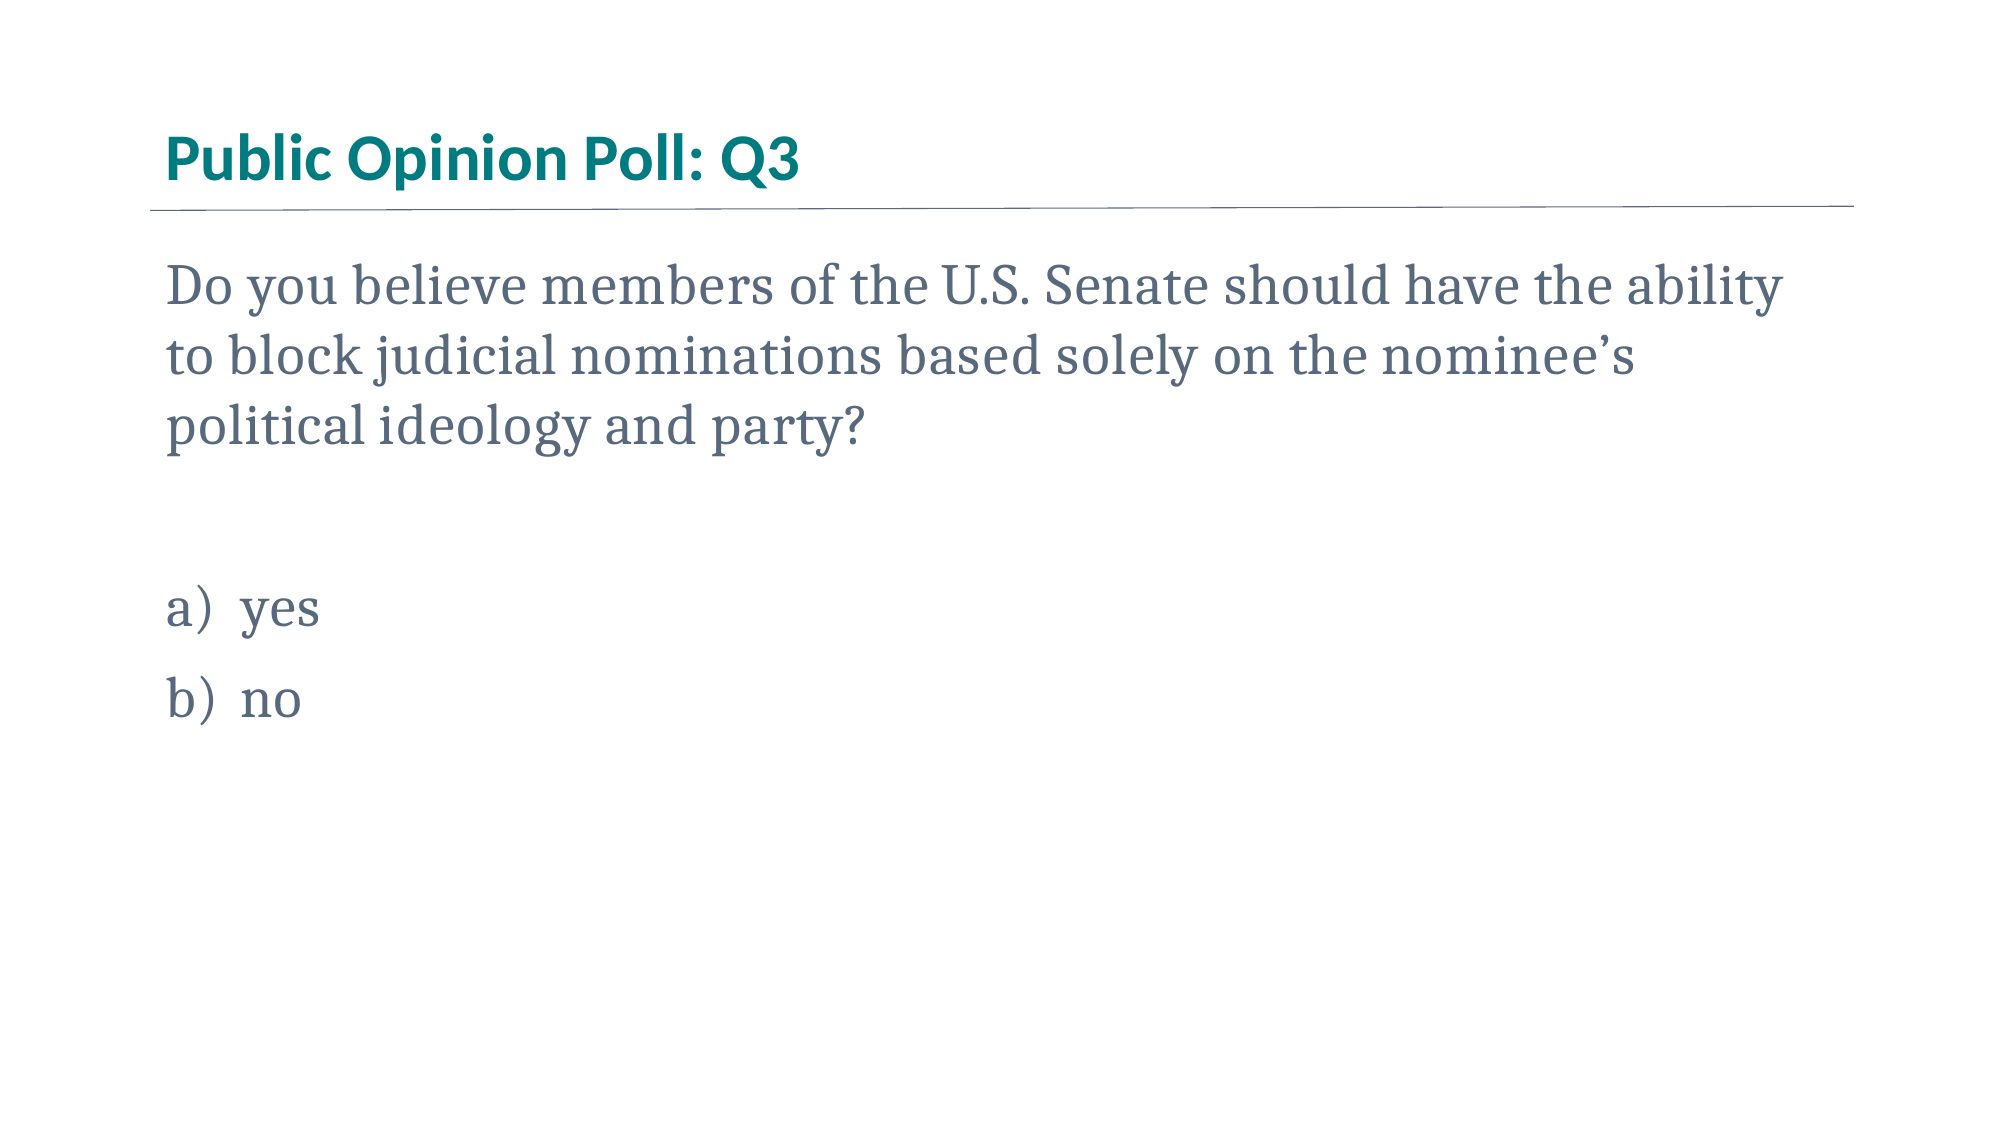

# Public Opinion Poll: Q3
Do you believe members of the U.S. Senate should have the ability to block judicial nominations based solely on the nominee’s political ideology and party?

yes
no